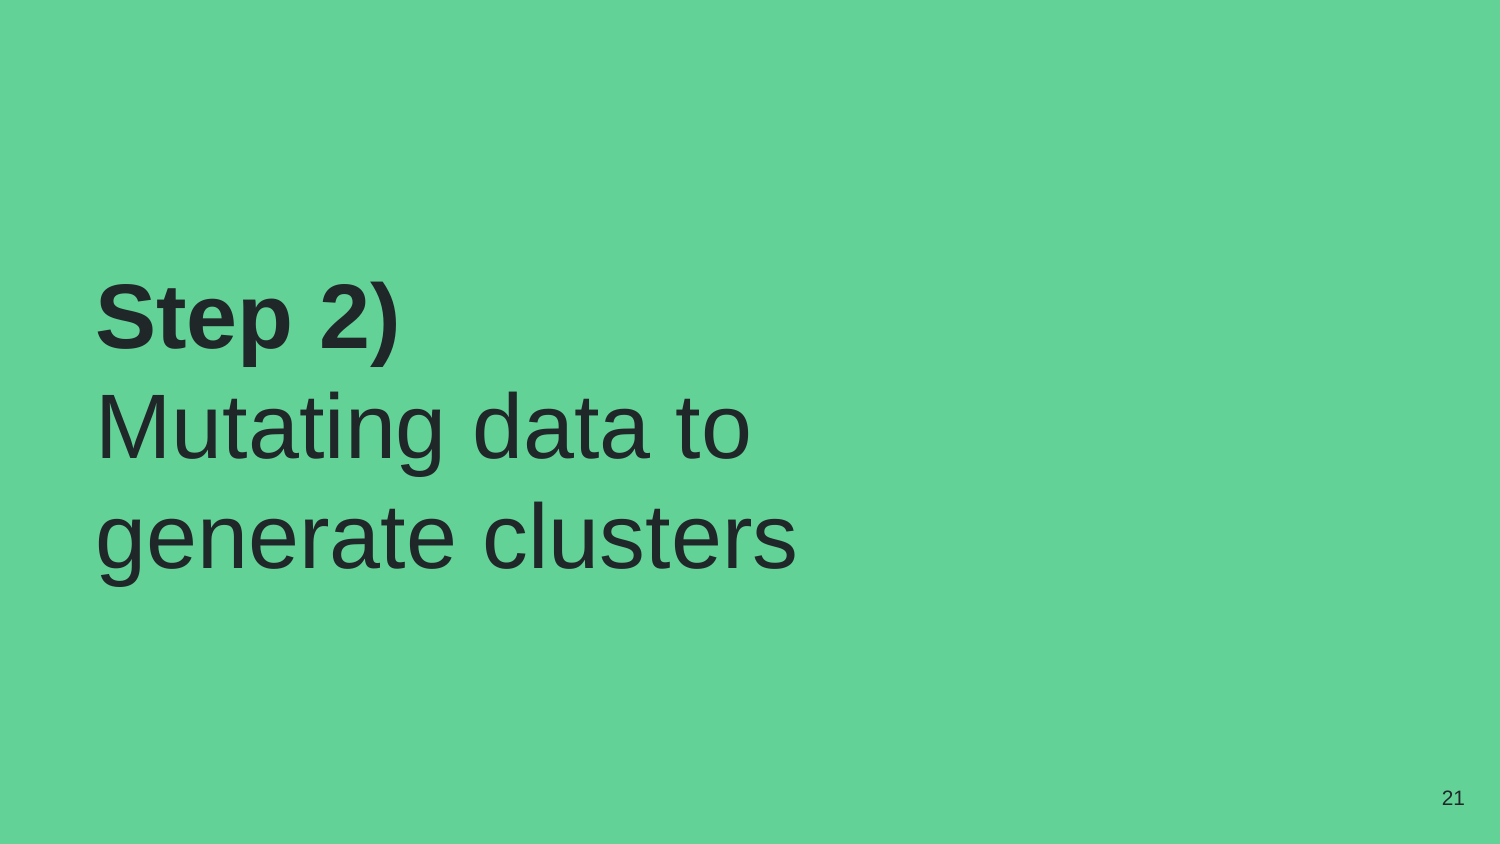

# Step 2)
Mutating data to generate clusters
21